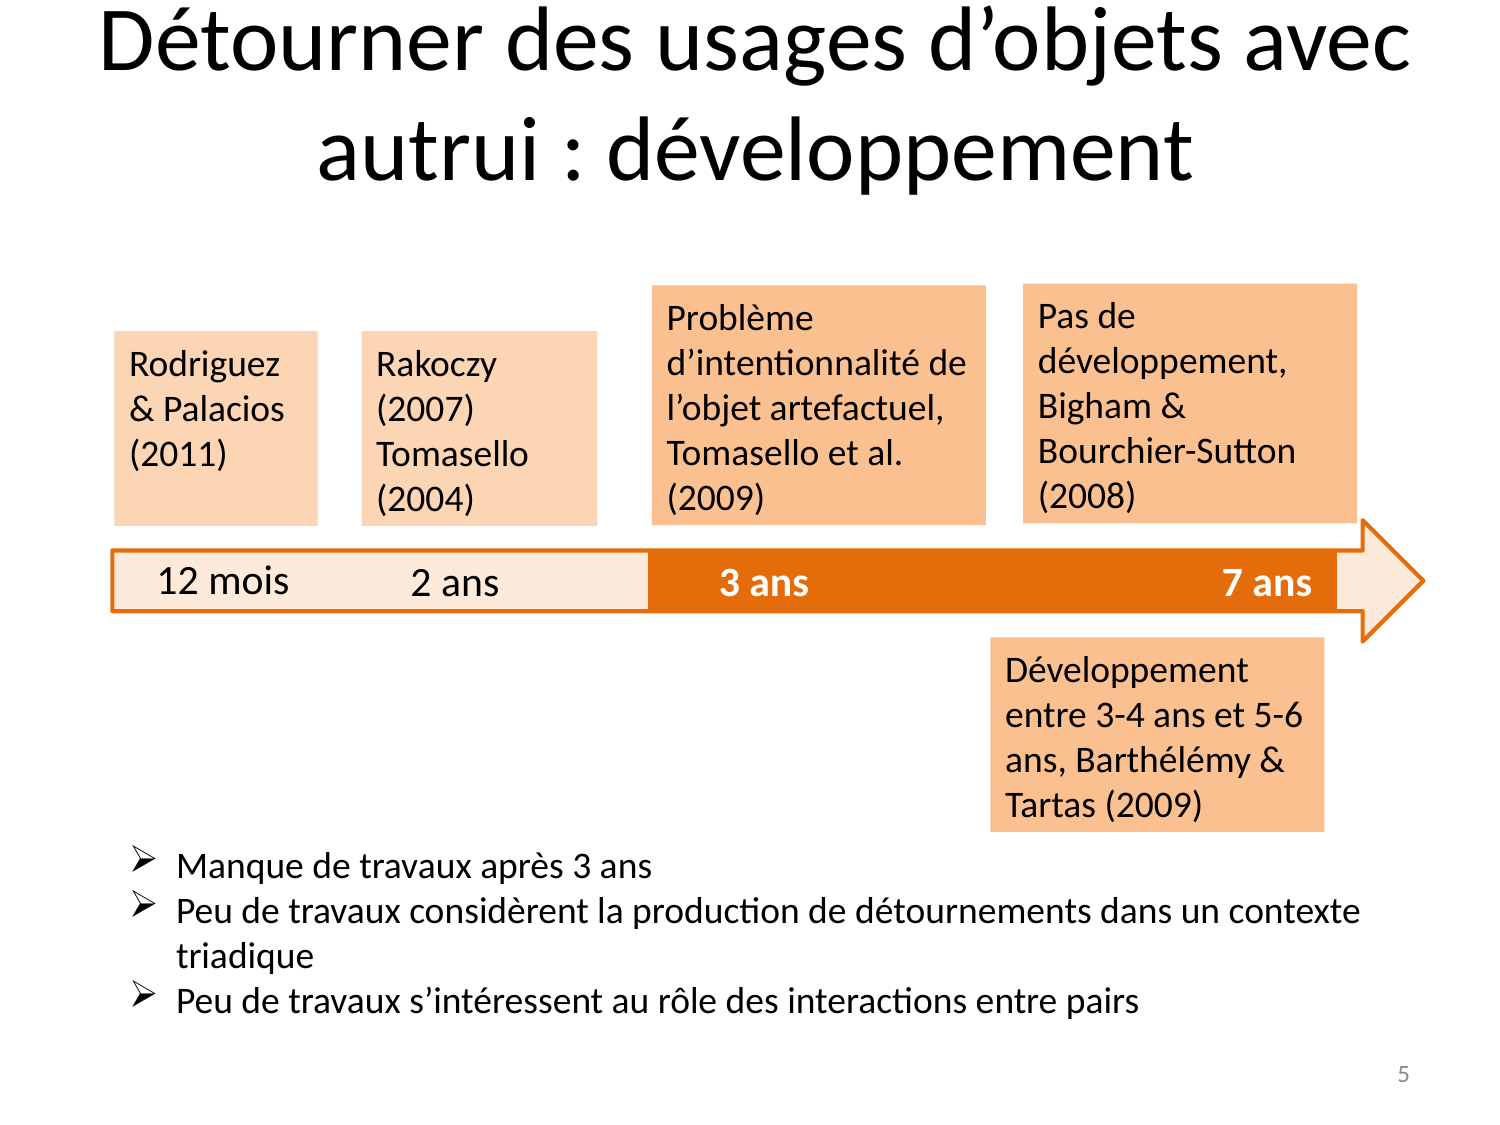

# Détourner des usages d’objets avec autrui : développement
Pas de développement, Bigham & Bourchier-Sutton (2008)
Problème d’intentionnalité de l’objet artefactuel, Tomasello et al. (2009)
Rodriguez & Palacios (2011)

Rakoczy (2007)
Tomasello (2004)

12 mois
3 ans
2 ans
7 ans

Développement entre 3-4 ans et 5-6 ans, Barthélémy & Tartas (2009)
Manque de travaux après 3 ans
Peu de travaux considèrent la production de détournements dans un contexte triadique
Peu de travaux s’intéressent au rôle des interactions entre pairs
5